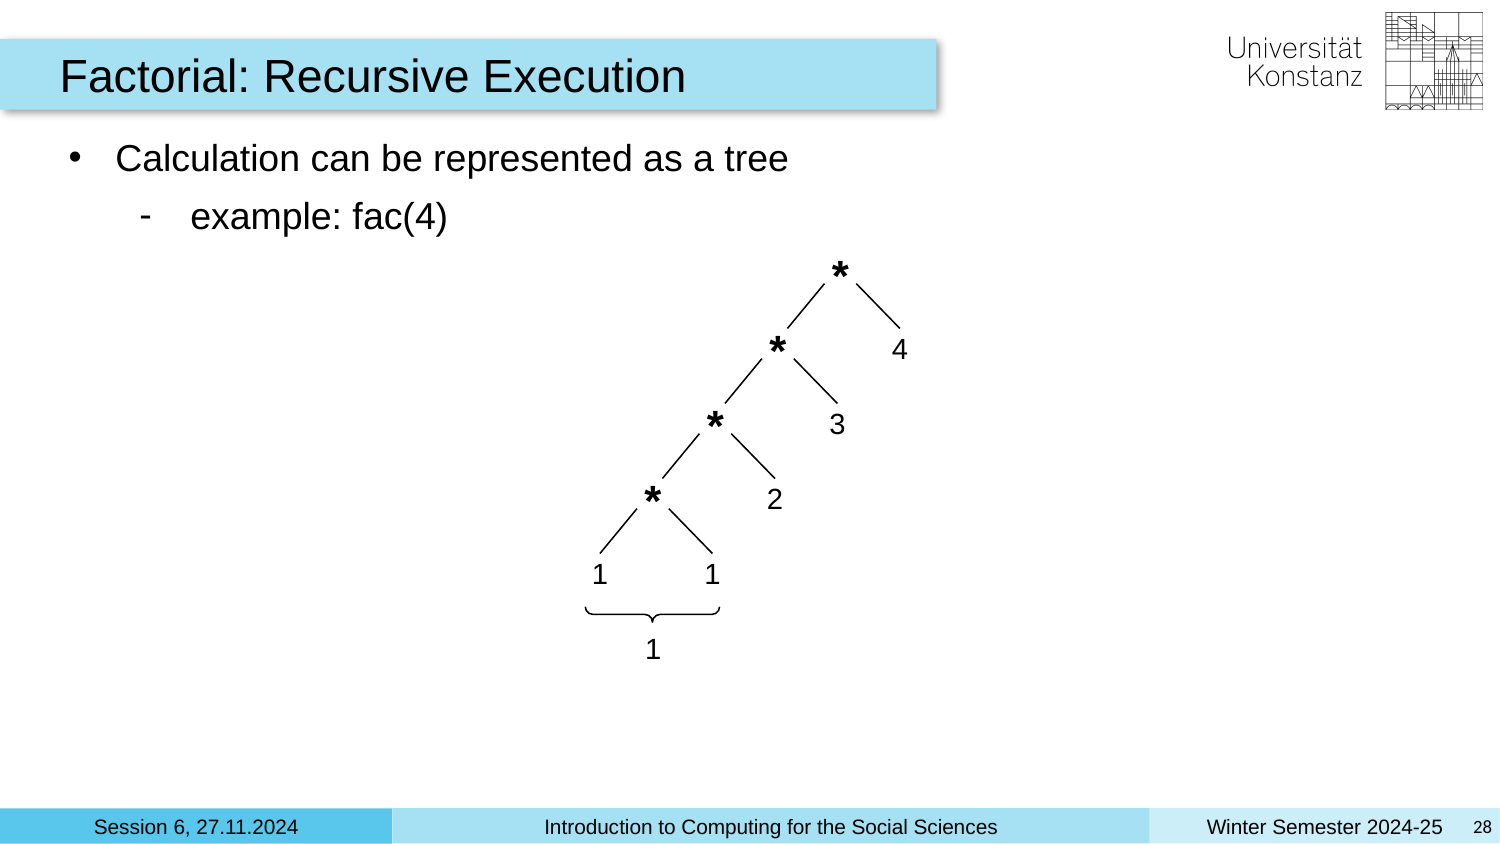

Factorial: Recursive Execution
Calculation can be represented as a tree
example: fac(4)

*

*
4

*
3

*
2

1
1
1